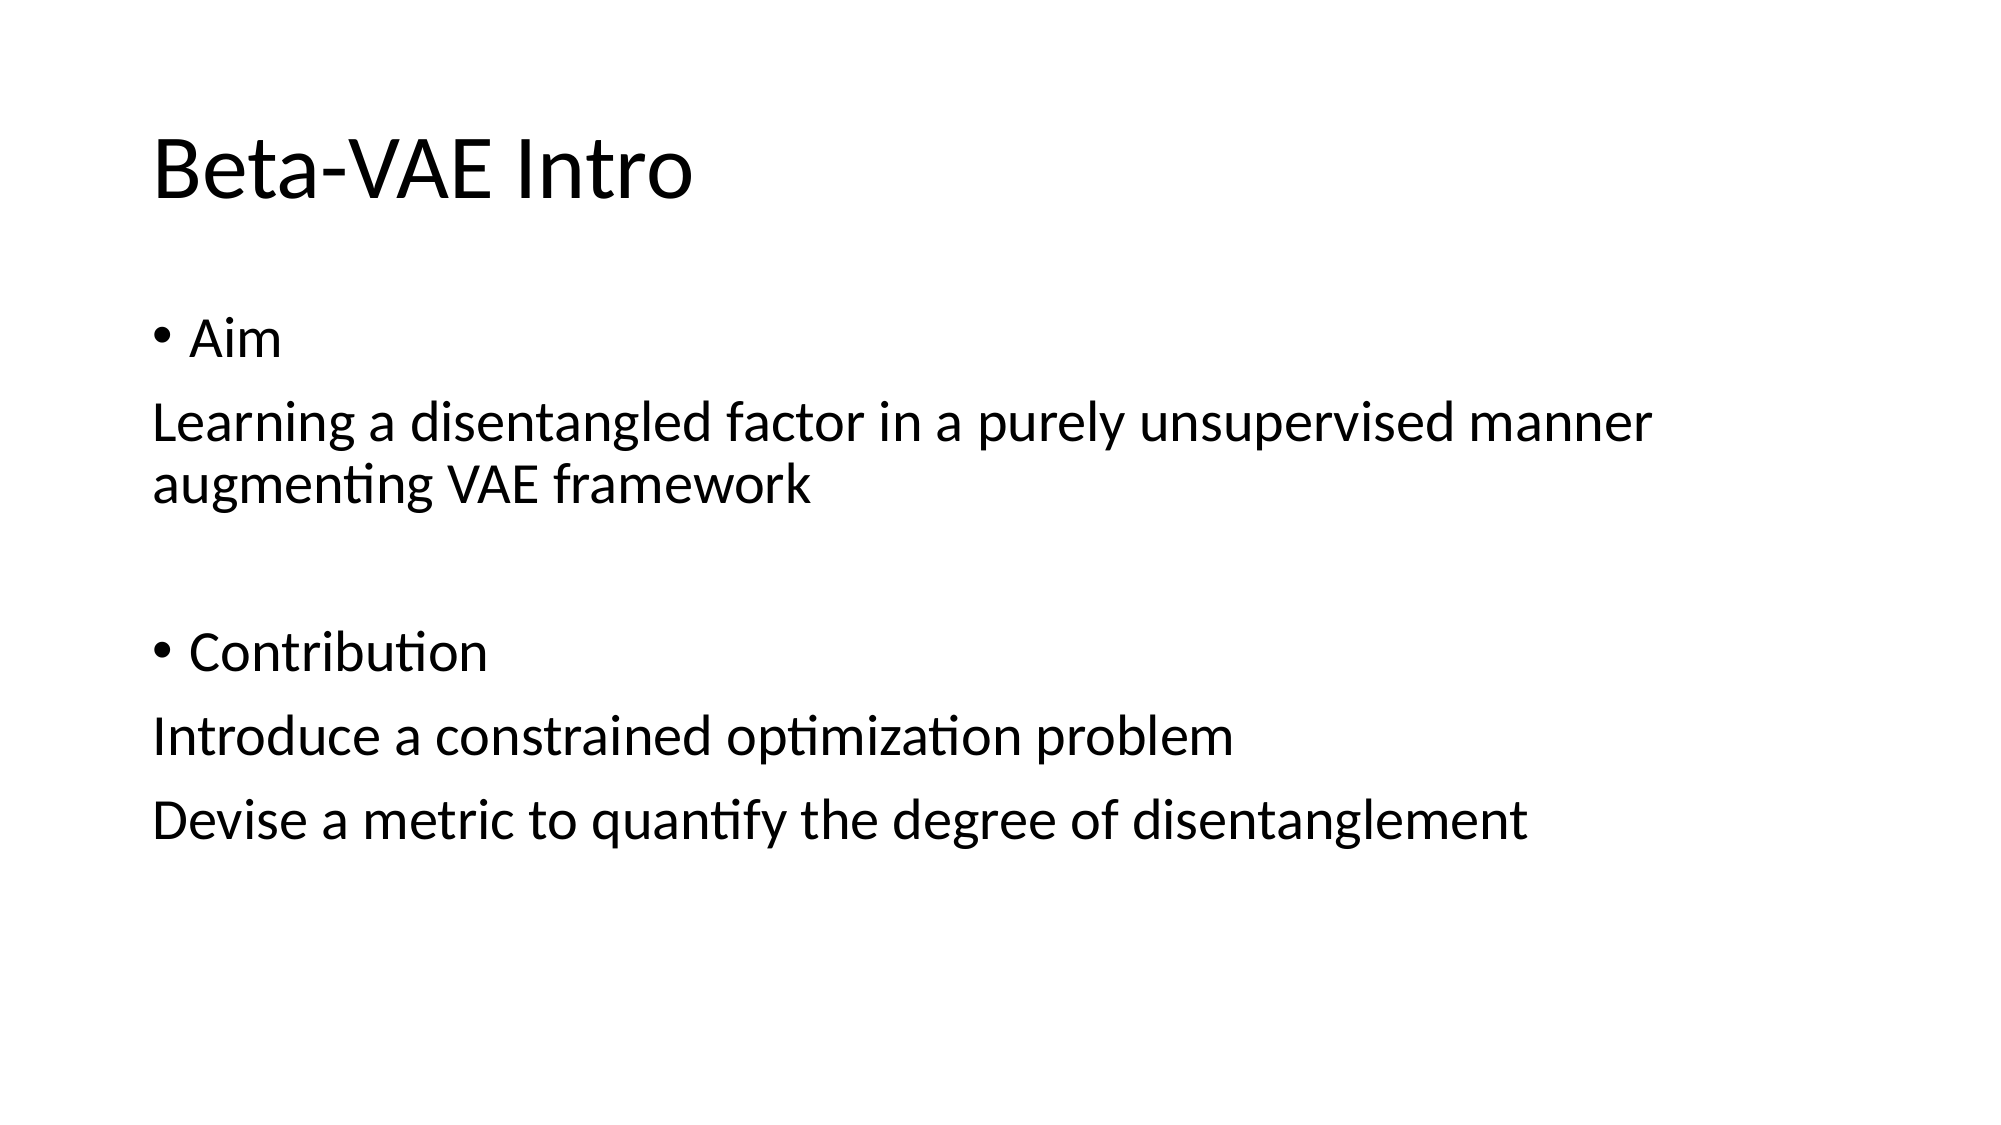

# Beta-VAE Intro
Aim
Learning a disentangled factor in a purely unsupervised manner augmenting VAE framework

Contribution
Introduce a constrained optimization problem
Devise a metric to quantify the degree of disentanglement